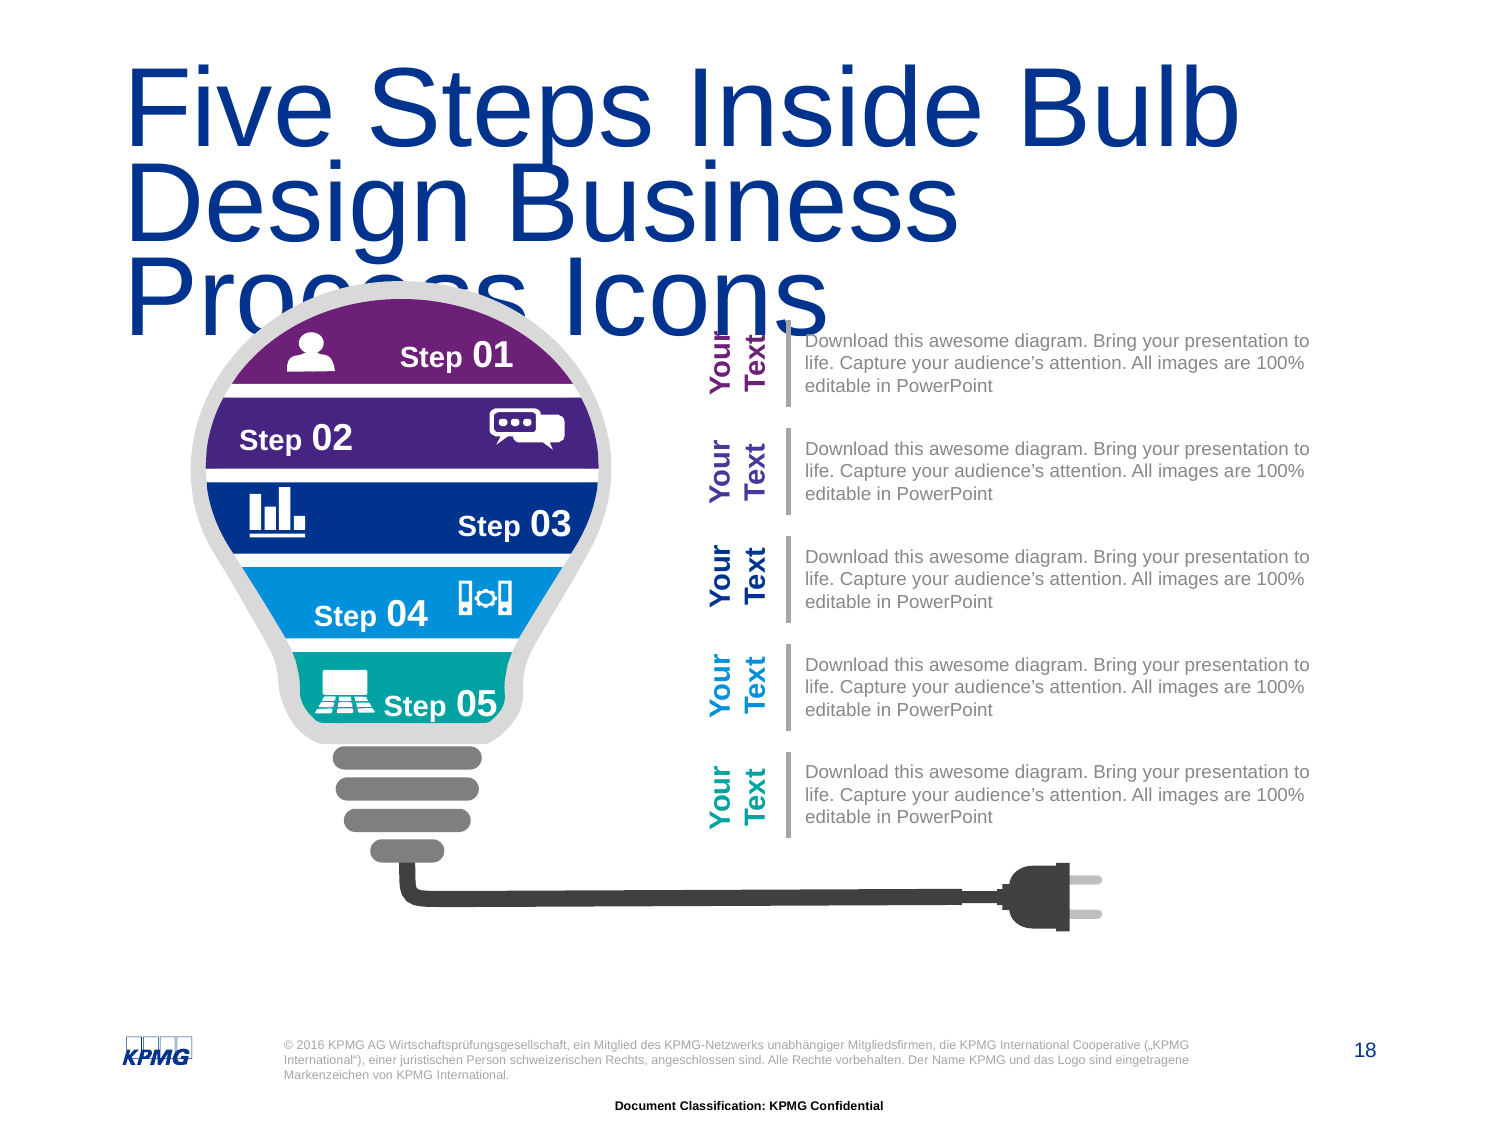

# Five Steps Inside Bulb Design Business Process Icons

Your Text
Download this awesome diagram. Bring your presentation to life. Capture your audience’s attention. All images are 100% editable in PowerPoint
Your Text
Download this awesome diagram. Bring your presentation to life. Capture your audience’s attention. All images are 100% editable in PowerPoint
Your Text
Download this awesome diagram. Bring your presentation to life. Capture your audience’s attention. All images are 100% editable in PowerPoint
Your Text
Download this awesome diagram. Bring your presentation to life. Capture your audience’s attention. All images are 100% editable in PowerPoint
Your Text
Download this awesome diagram. Bring your presentation to life. Capture your audience’s attention. All images are 100% editable in PowerPoint
Step 01

Step 02

Step 03

Step 04

Step 05